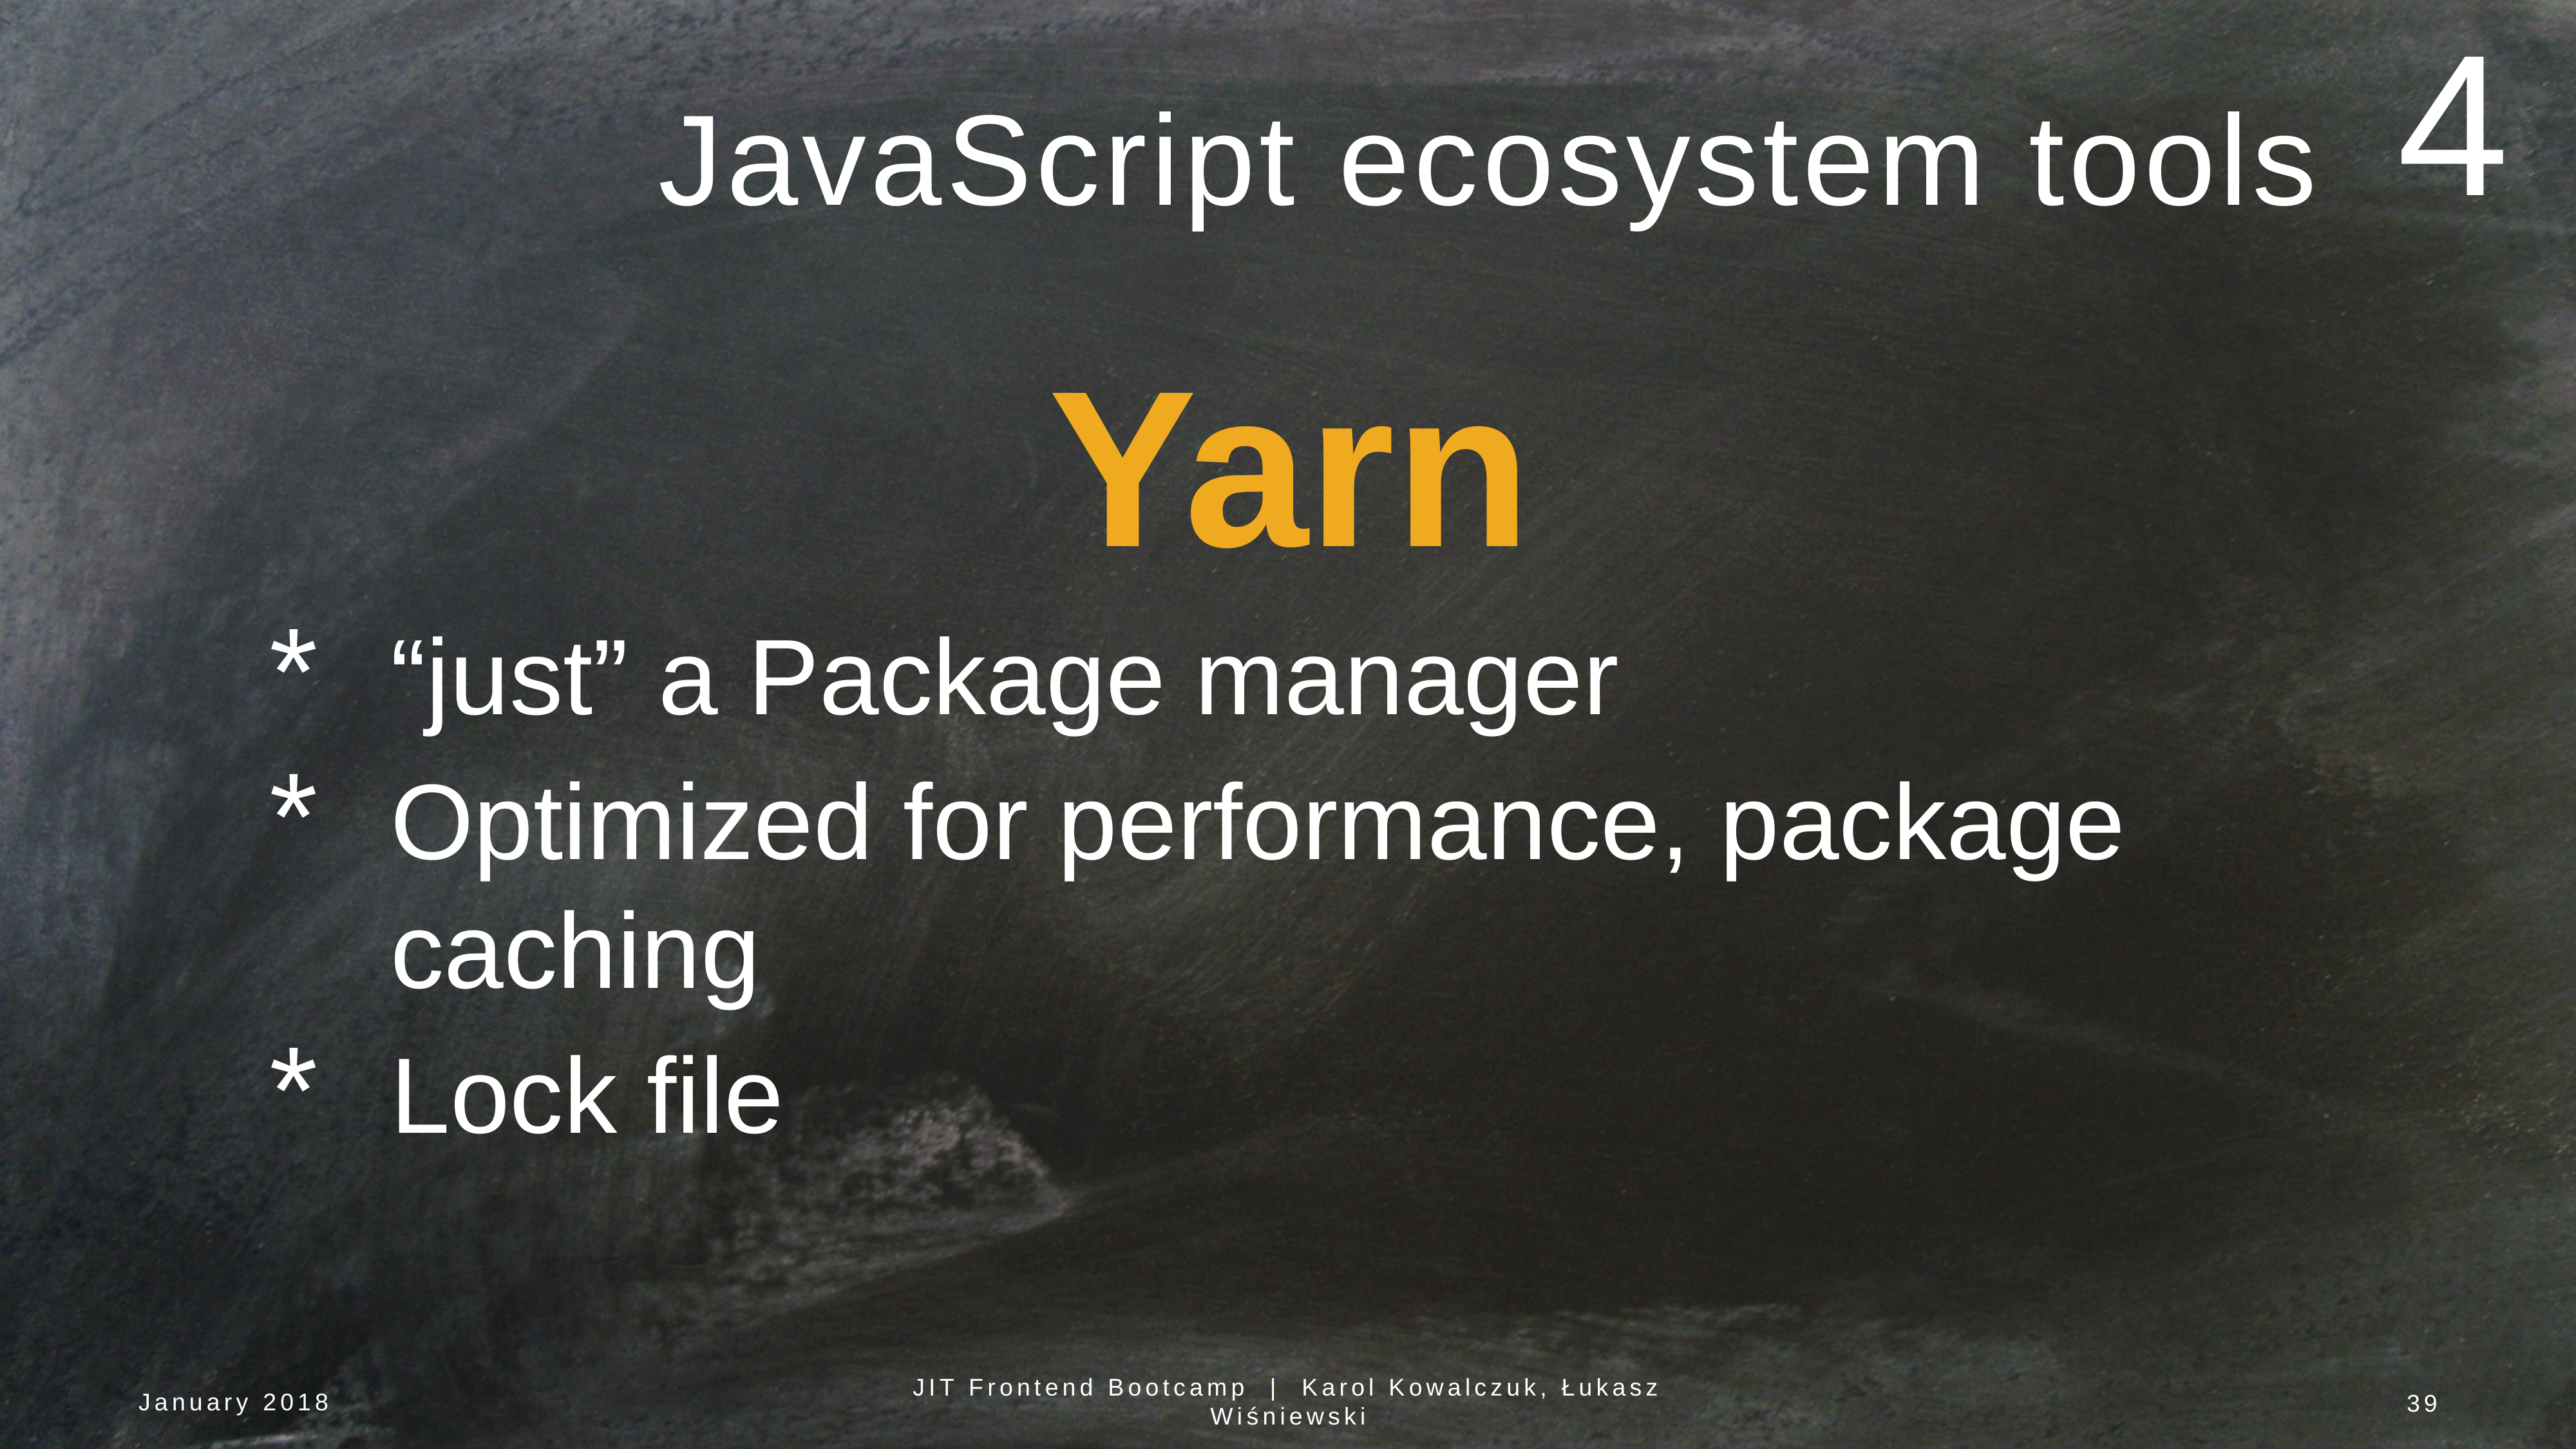

4
JavaScript ecosystem tools
Yarn
“just” a Package manager
Optimized for performance, package caching
Lock file
January 2018
JIT Frontend Bootcamp  |  Karol Kowalczuk, Łukasz Wiśniewski
39